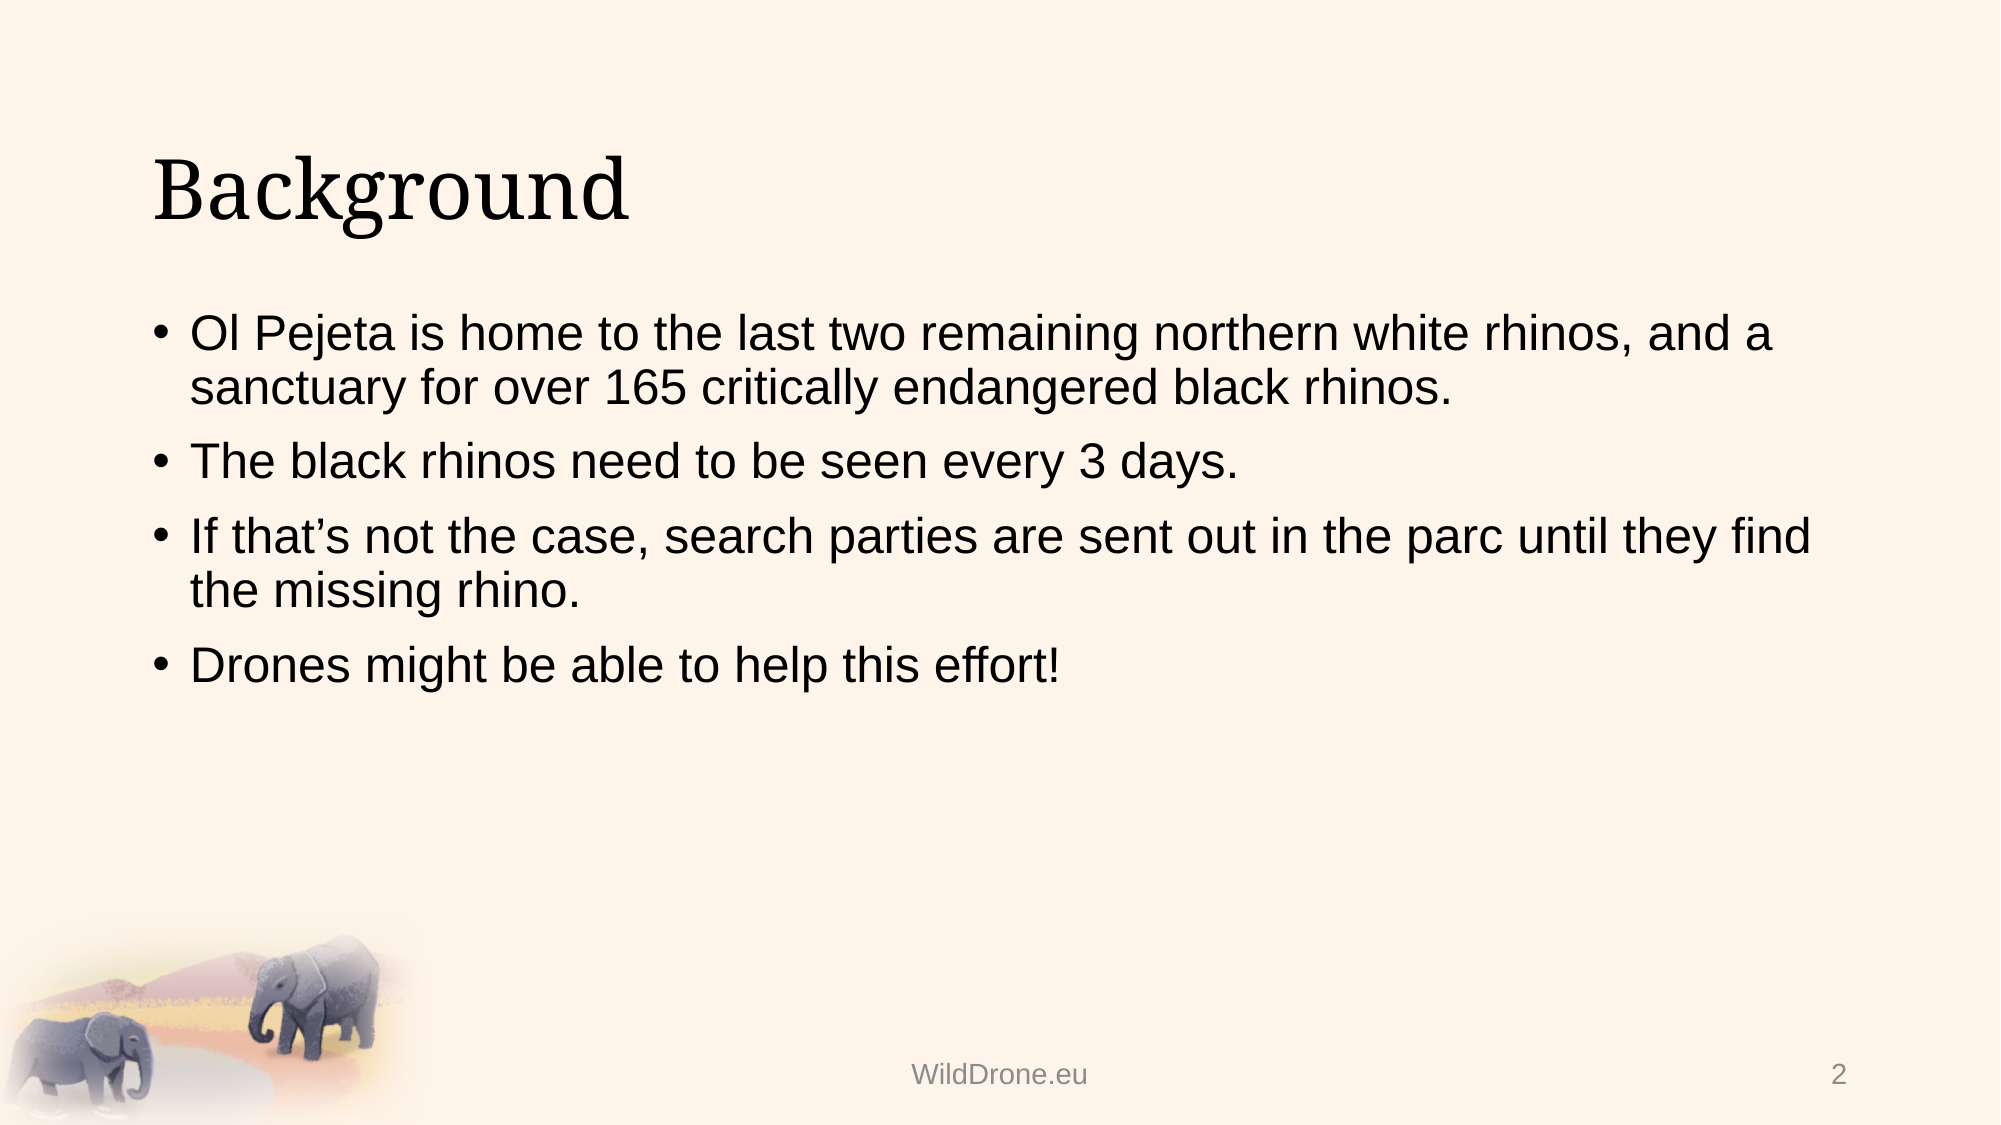

# Background
Ol Pejeta is home to the last two remaining northern white rhinos, and a sanctuary for over 165 critically endangered black rhinos.
The black rhinos need to be seen every 3 days.
If that’s not the case, search parties are sent out in the parc until they find the missing rhino.
Drones might be able to help this effort!

WildDrone.eu
2